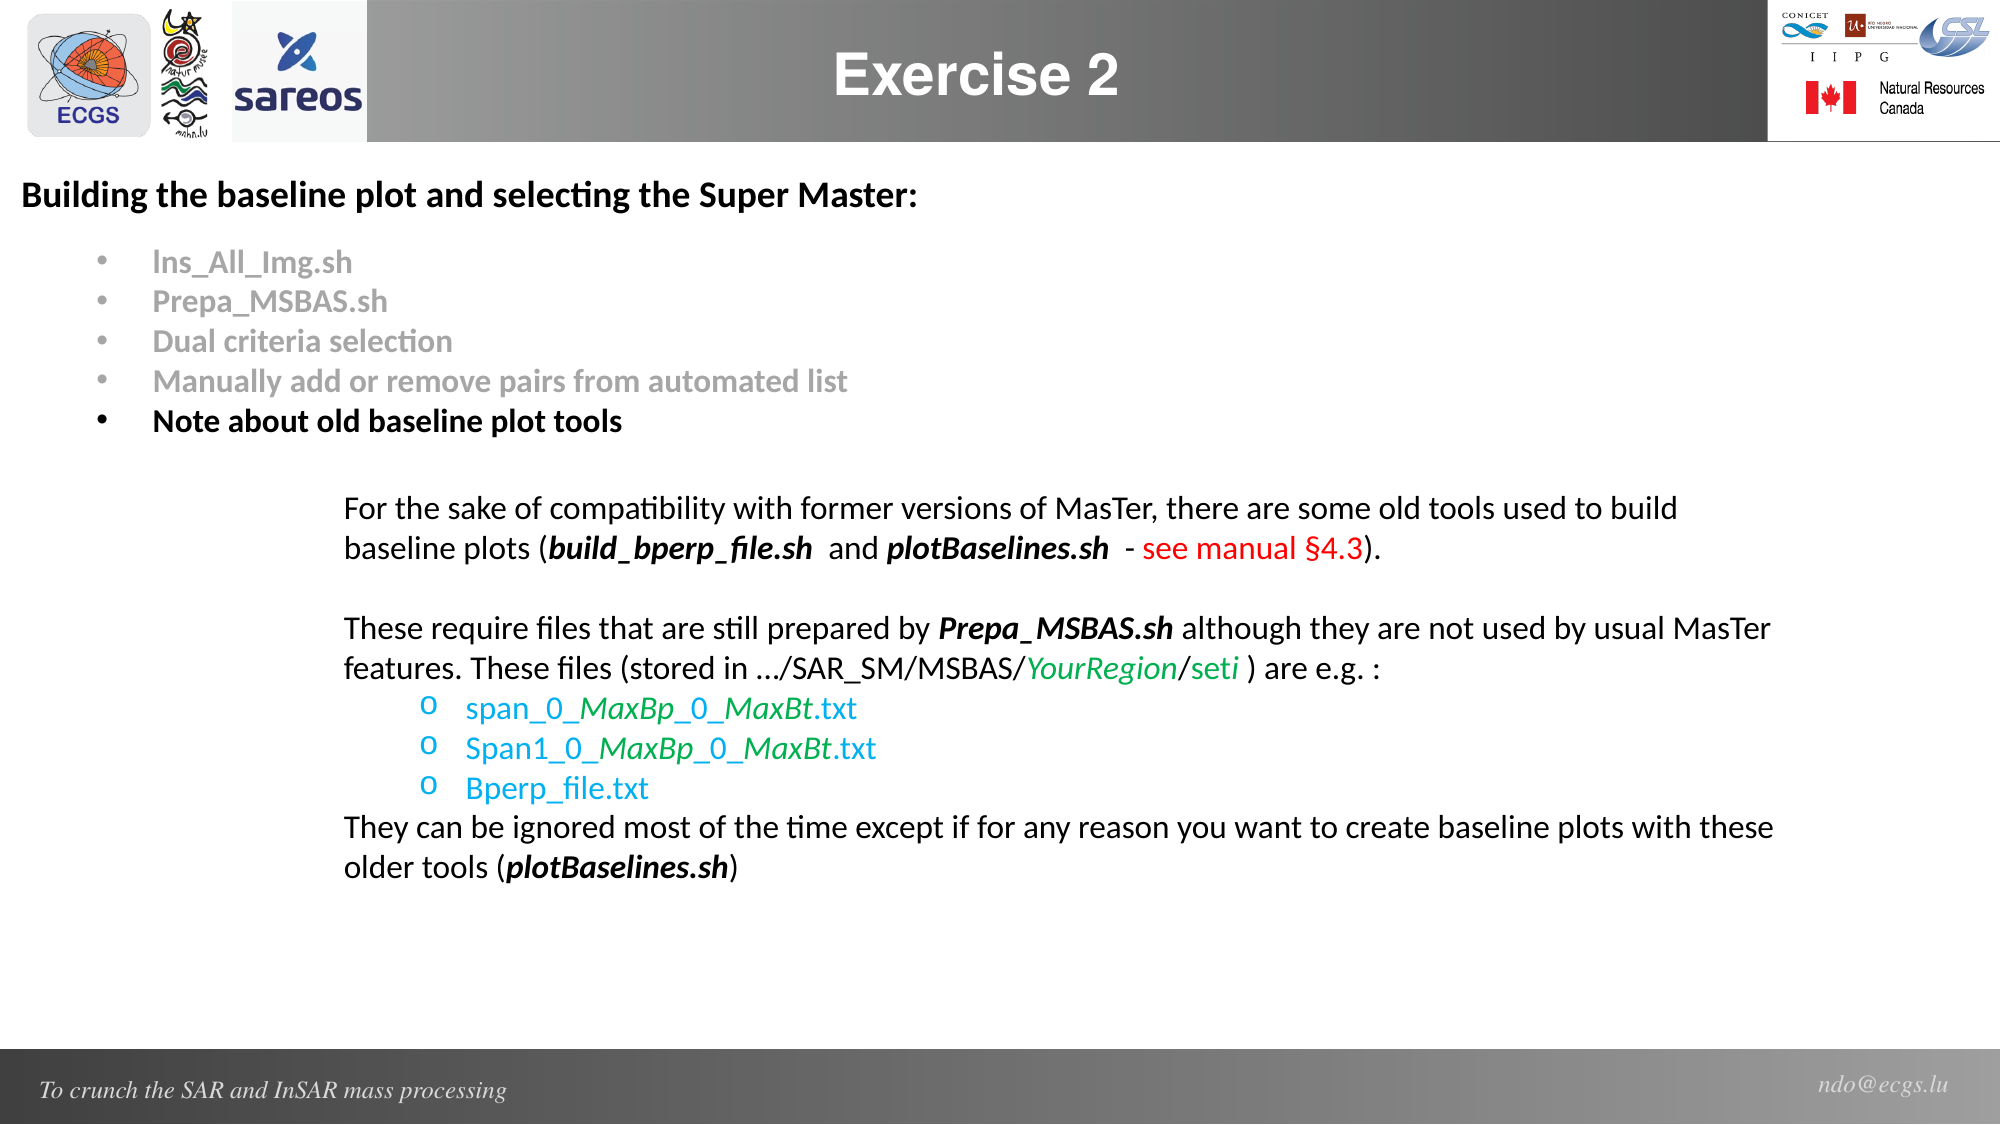

Exercise 2
Building the baseline plot and selecting the Super Master:

lns_All_Img.sh
Prepa_MSBAS.sh
Dual criteria selection
Manually add or remove pairs from automated list
Note about old baseline plot tools
For the sake of compatibility with former versions of MasTer, there are some old tools used to build baseline plots (build_bperp_file.sh  and plotBaselines.sh  - see manual §4.3).
These require files that are still prepared by Prepa_MSBAS.sh although they are not used by usual MasTer features. These files (stored in …/SAR_SM/MSBAS/YourRegion/seti ) are e.g. :
span_0_MaxBp_0_MaxBt.txt
Span1_0_MaxBp_0_MaxBt.txt
Bperp_file.txt
They can be ignored most of the time except if for any reason you want to create baseline plots with these older tools (plotBaselines.sh)